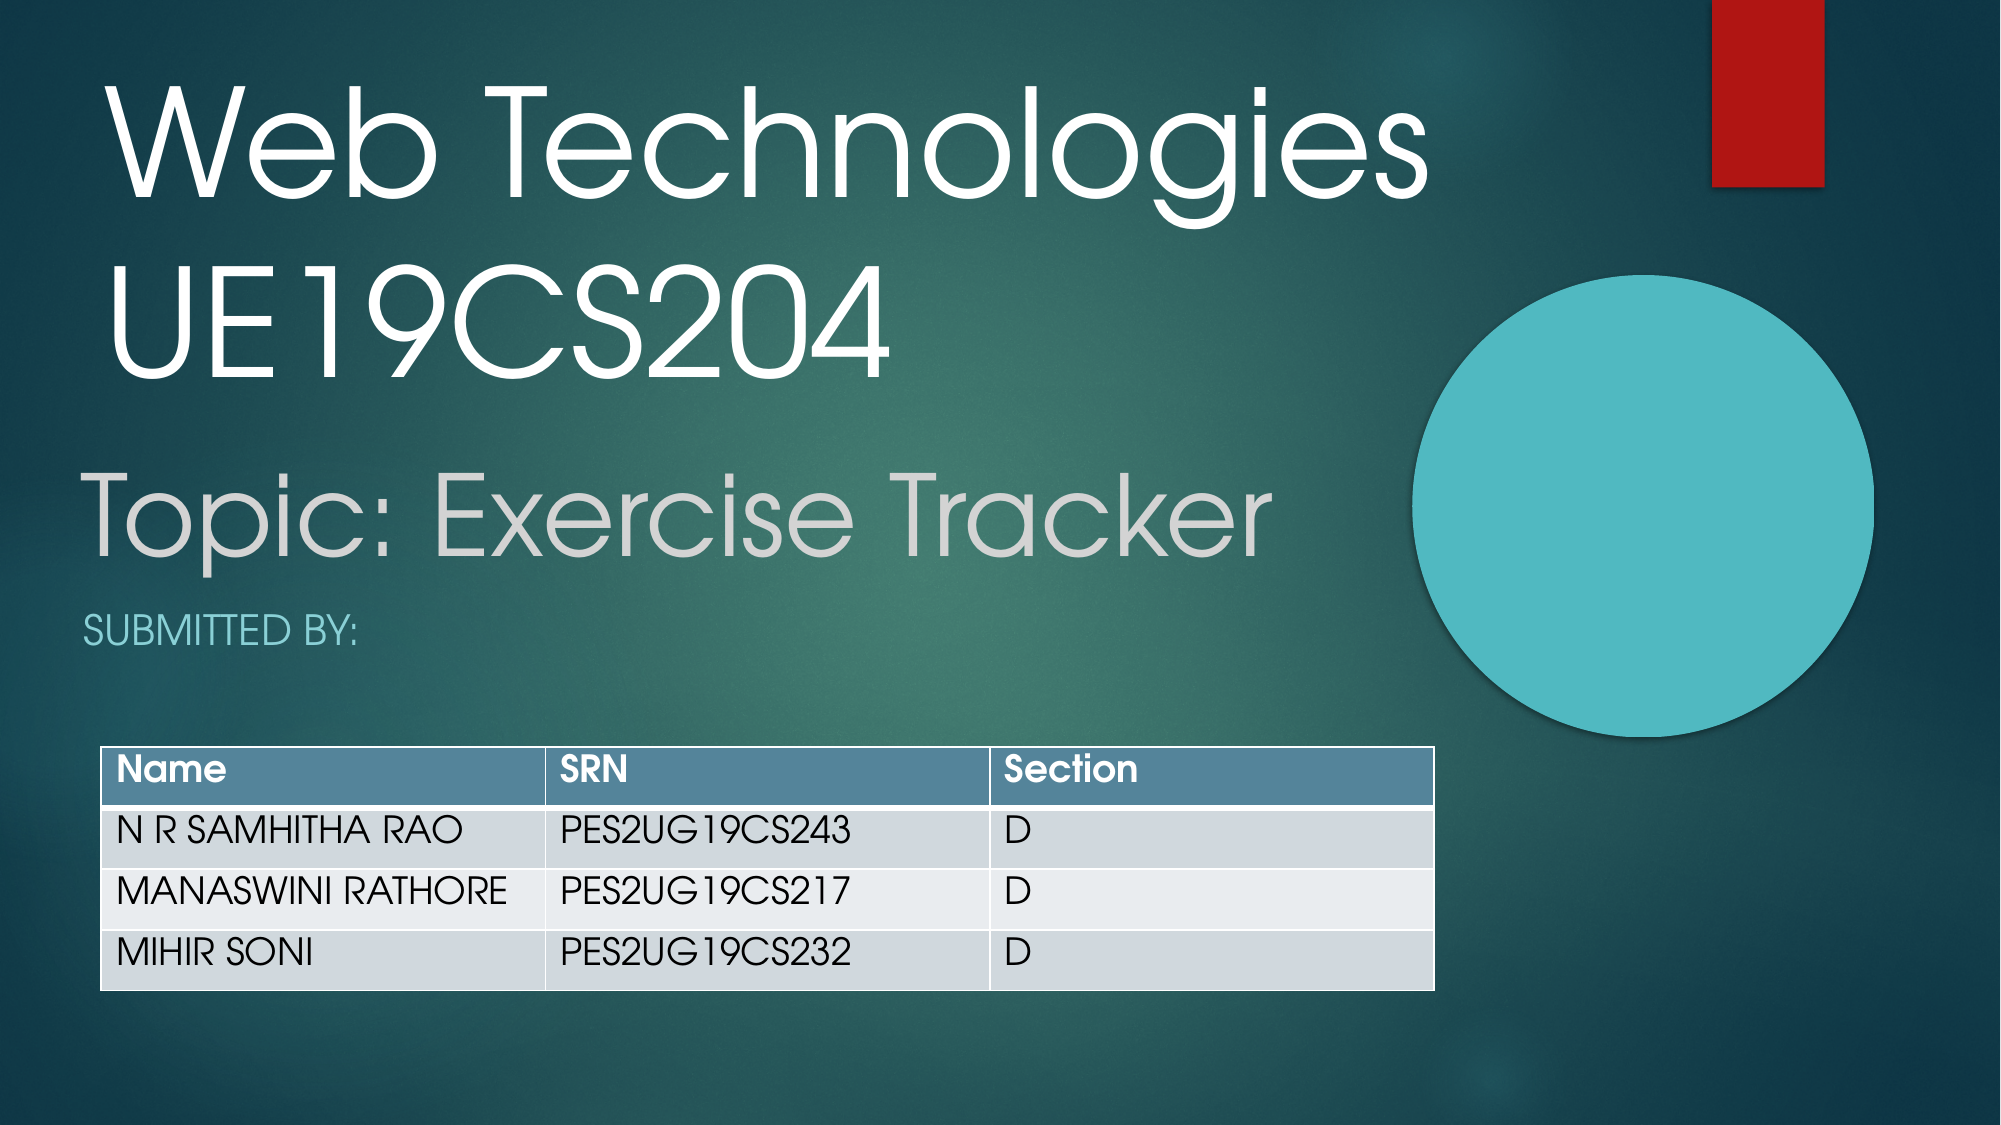

Topic: Exercise Tracker
Web Technologies
UE19CS204
Submitted by:

| Name | SRN | Section |
| --- | --- | --- |
| N R SAMHITHA RAO | PES2UG19CS243 | D |
| MANASWINI RATHORE | PES2UG19CS217 | D |
| MIHIR SONI | PES2UG19CS232 | D |